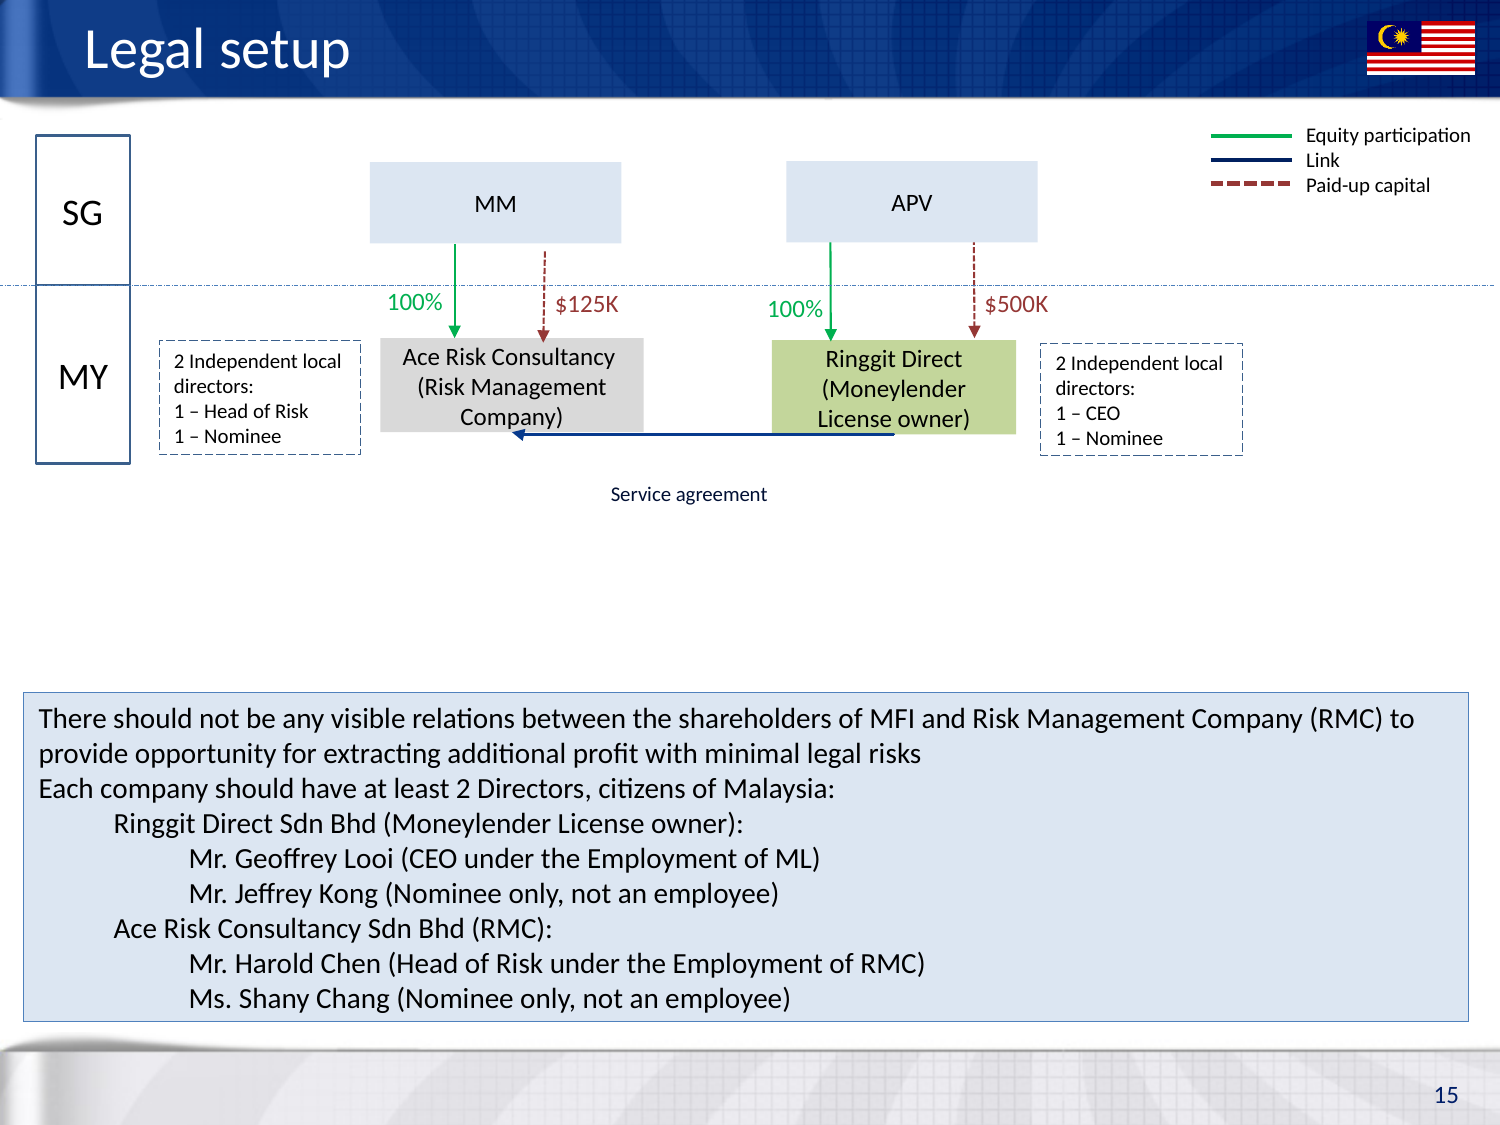

# Legal setup
Equity participation
Link
Paid-up capital
SG
APV
MM
100%
$125K
$500K
100%
MY
Ace Risk Consultancy  (Risk Management Company)
2 Independent local directors:
1 – Head of Risk
1 – Nominee
Ringgit Direct (Moneylender License owner)
2 Independent local directors:
1 – CEO
1 – Nominee
Service agreement
There should not be any visible relations between the shareholders of MFI and Risk Management Company (RMC) to provide opportunity for extracting additional profit with minimal legal risks
Each company should have at least 2 Directors, citizens of Malaysia:
Ringgit Direct Sdn Bhd (Moneylender License owner):
Mr. Geoffrey Looi (CEO under the Employment of ML)
Mr. Jeffrey Kong (Nominee only, not an employee)
Ace Risk Consultancy Sdn Bhd (RMC):
Mr. Harold Chen (Head of Risk under the Employment of RMC)
Ms. Shany Chang (Nominee only, not an employee)
15